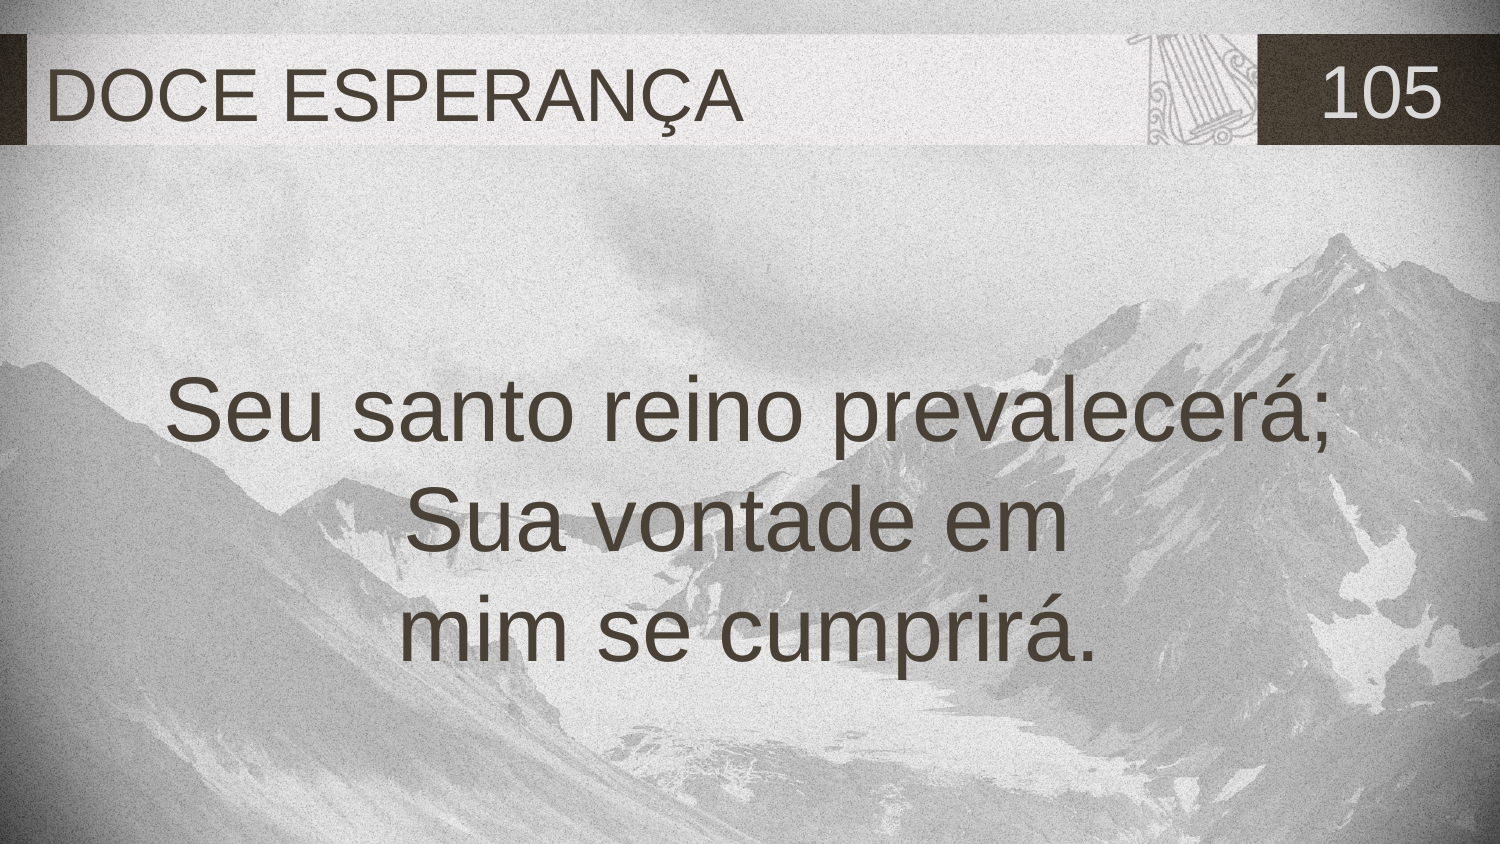

# DOCE ESPERANÇA
105
Seu santo reino prevalecerá;
Sua vontade em
mim se cumprirá.